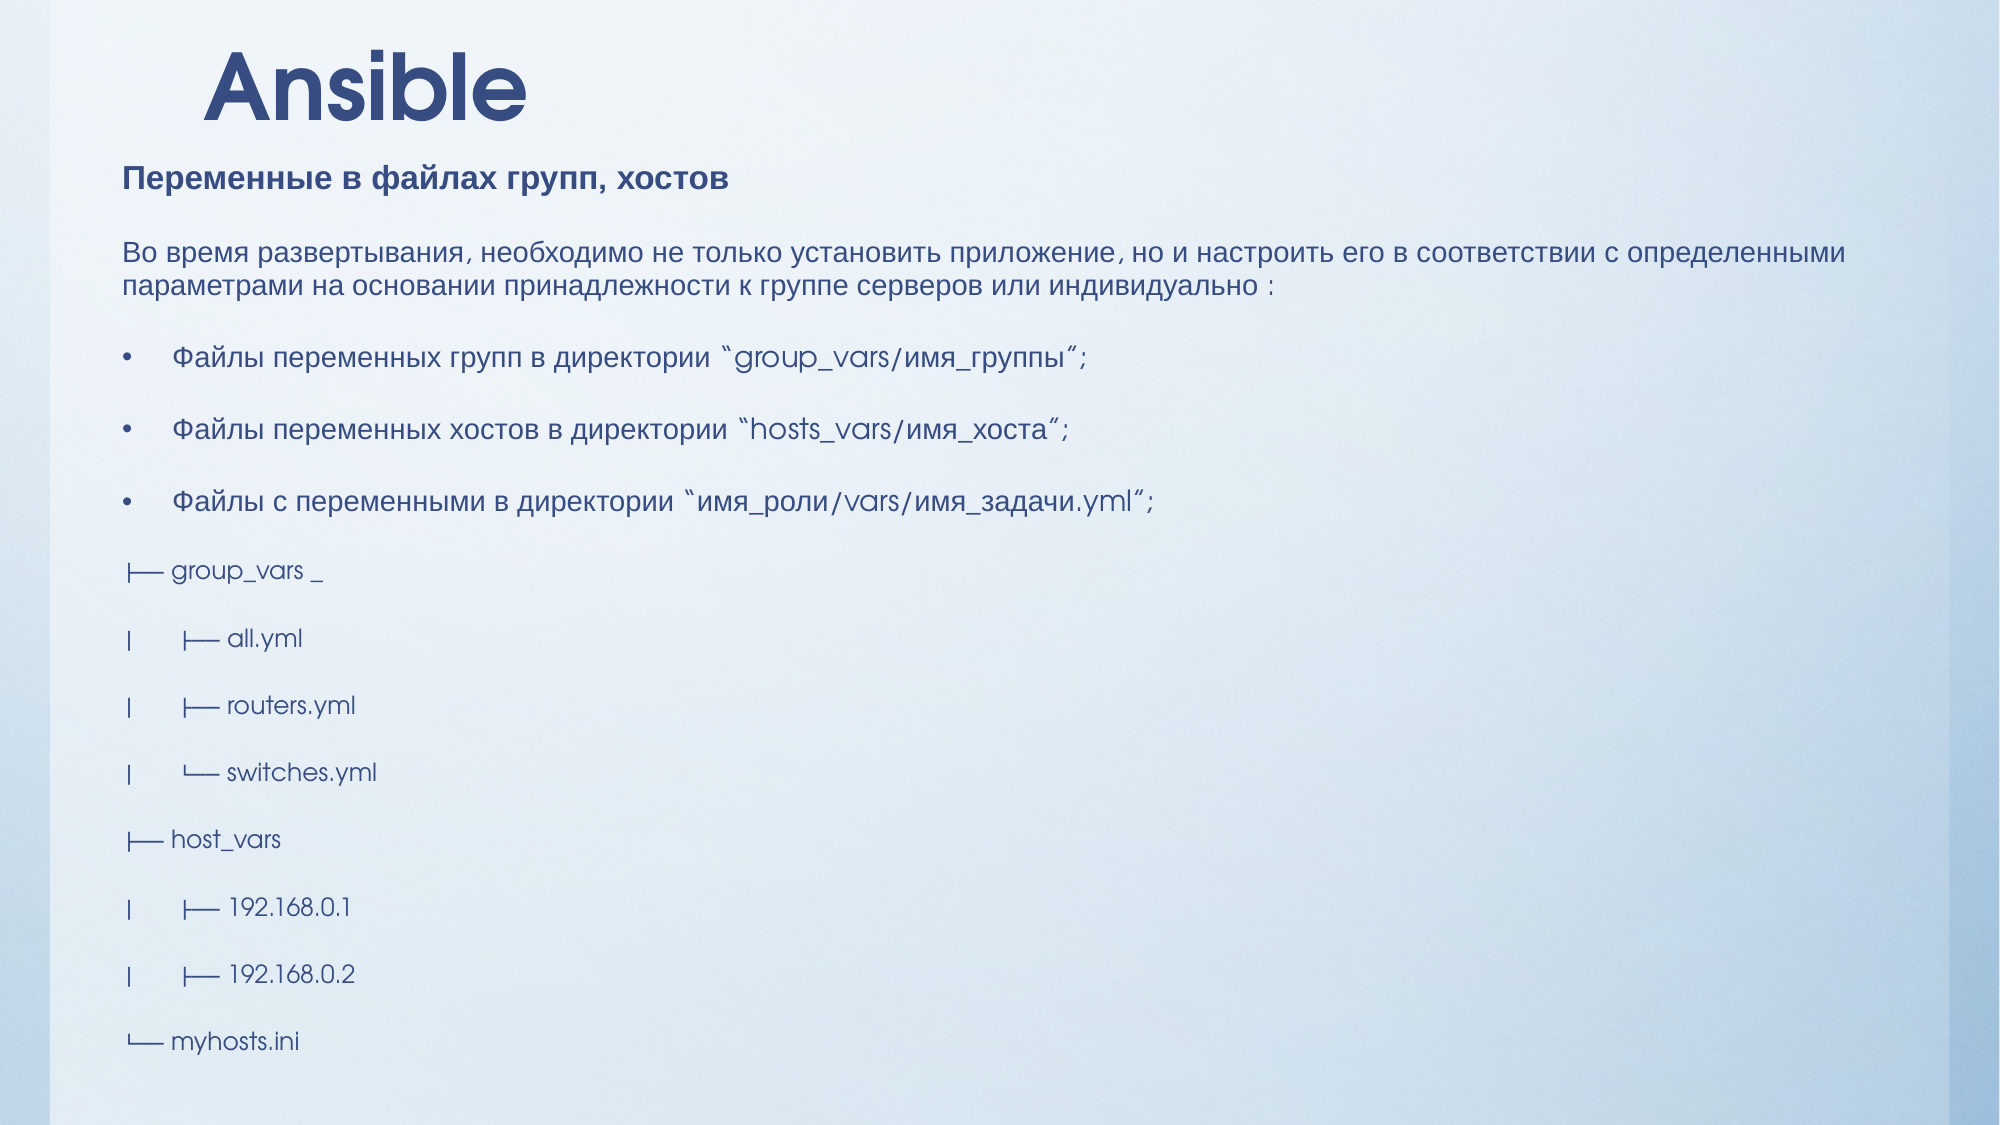

# Ansible
Переменные в файлах групп, хостов
Во время развертывания, необходимо не только установить приложение, но и настроить его в соответствии с определенными параметрами на основании принадлежности к группе серверов или индивидуально :
Файлы переменных групп в директории “group_vars/имя_группы”;
Файлы переменных хостов в директории “hosts_vars/имя_хоста”;
Файлы с переменными в директории “имя_роли/vars/имя_задачи.yml”;
├── group_vars _
│      ├── all.yml
│      ├── routers.yml
│      └── switches.yml
├── host_vars
│      ├── 192.168.0.1
│      ├── 192.168.0.2
└── myhosts.ini